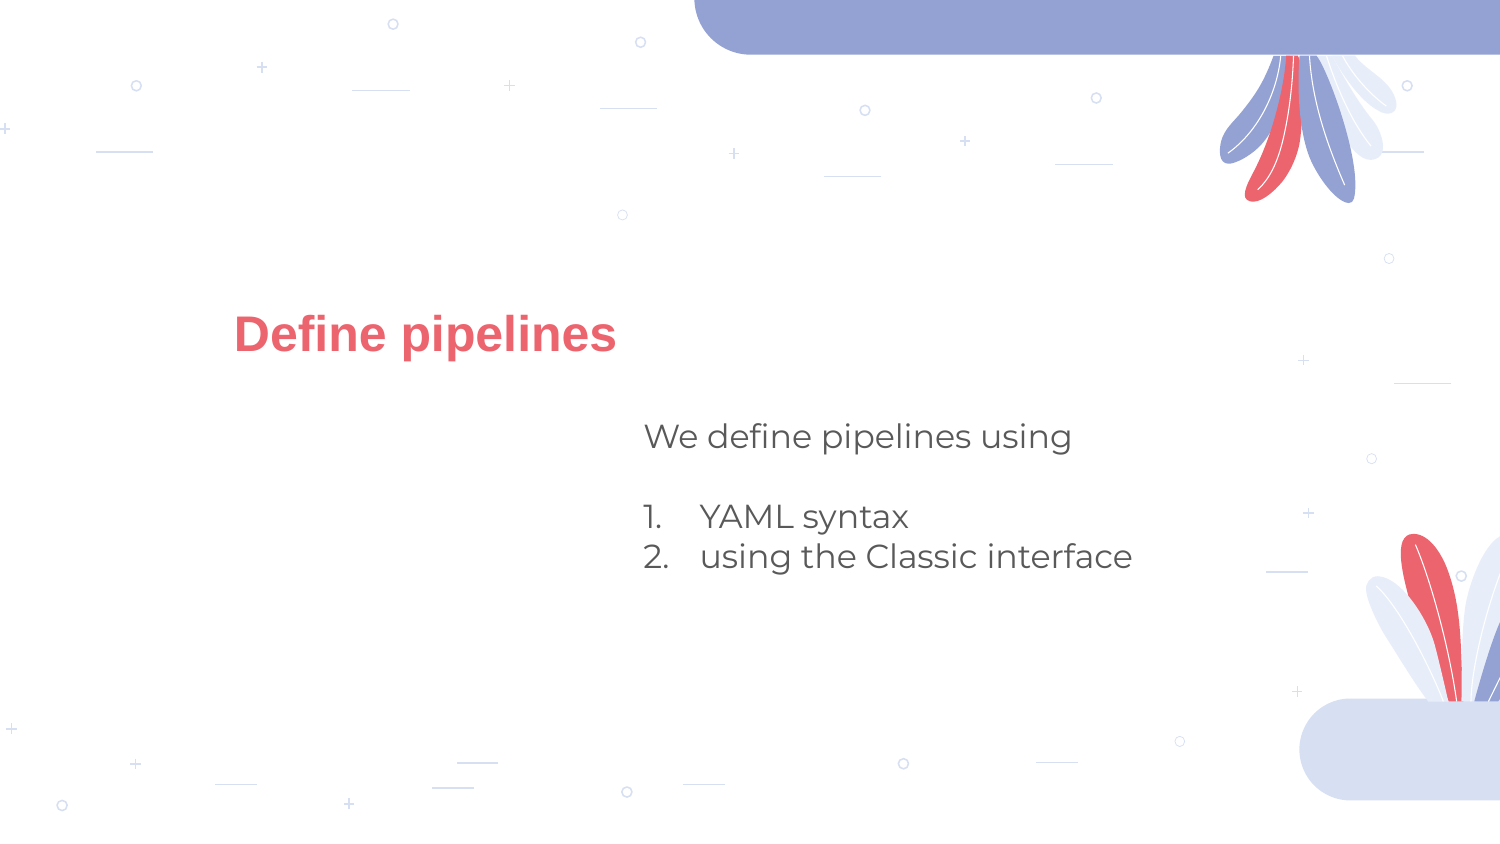

# Define pipelines
We define pipelines using

YAML syntax
using the Classic interface